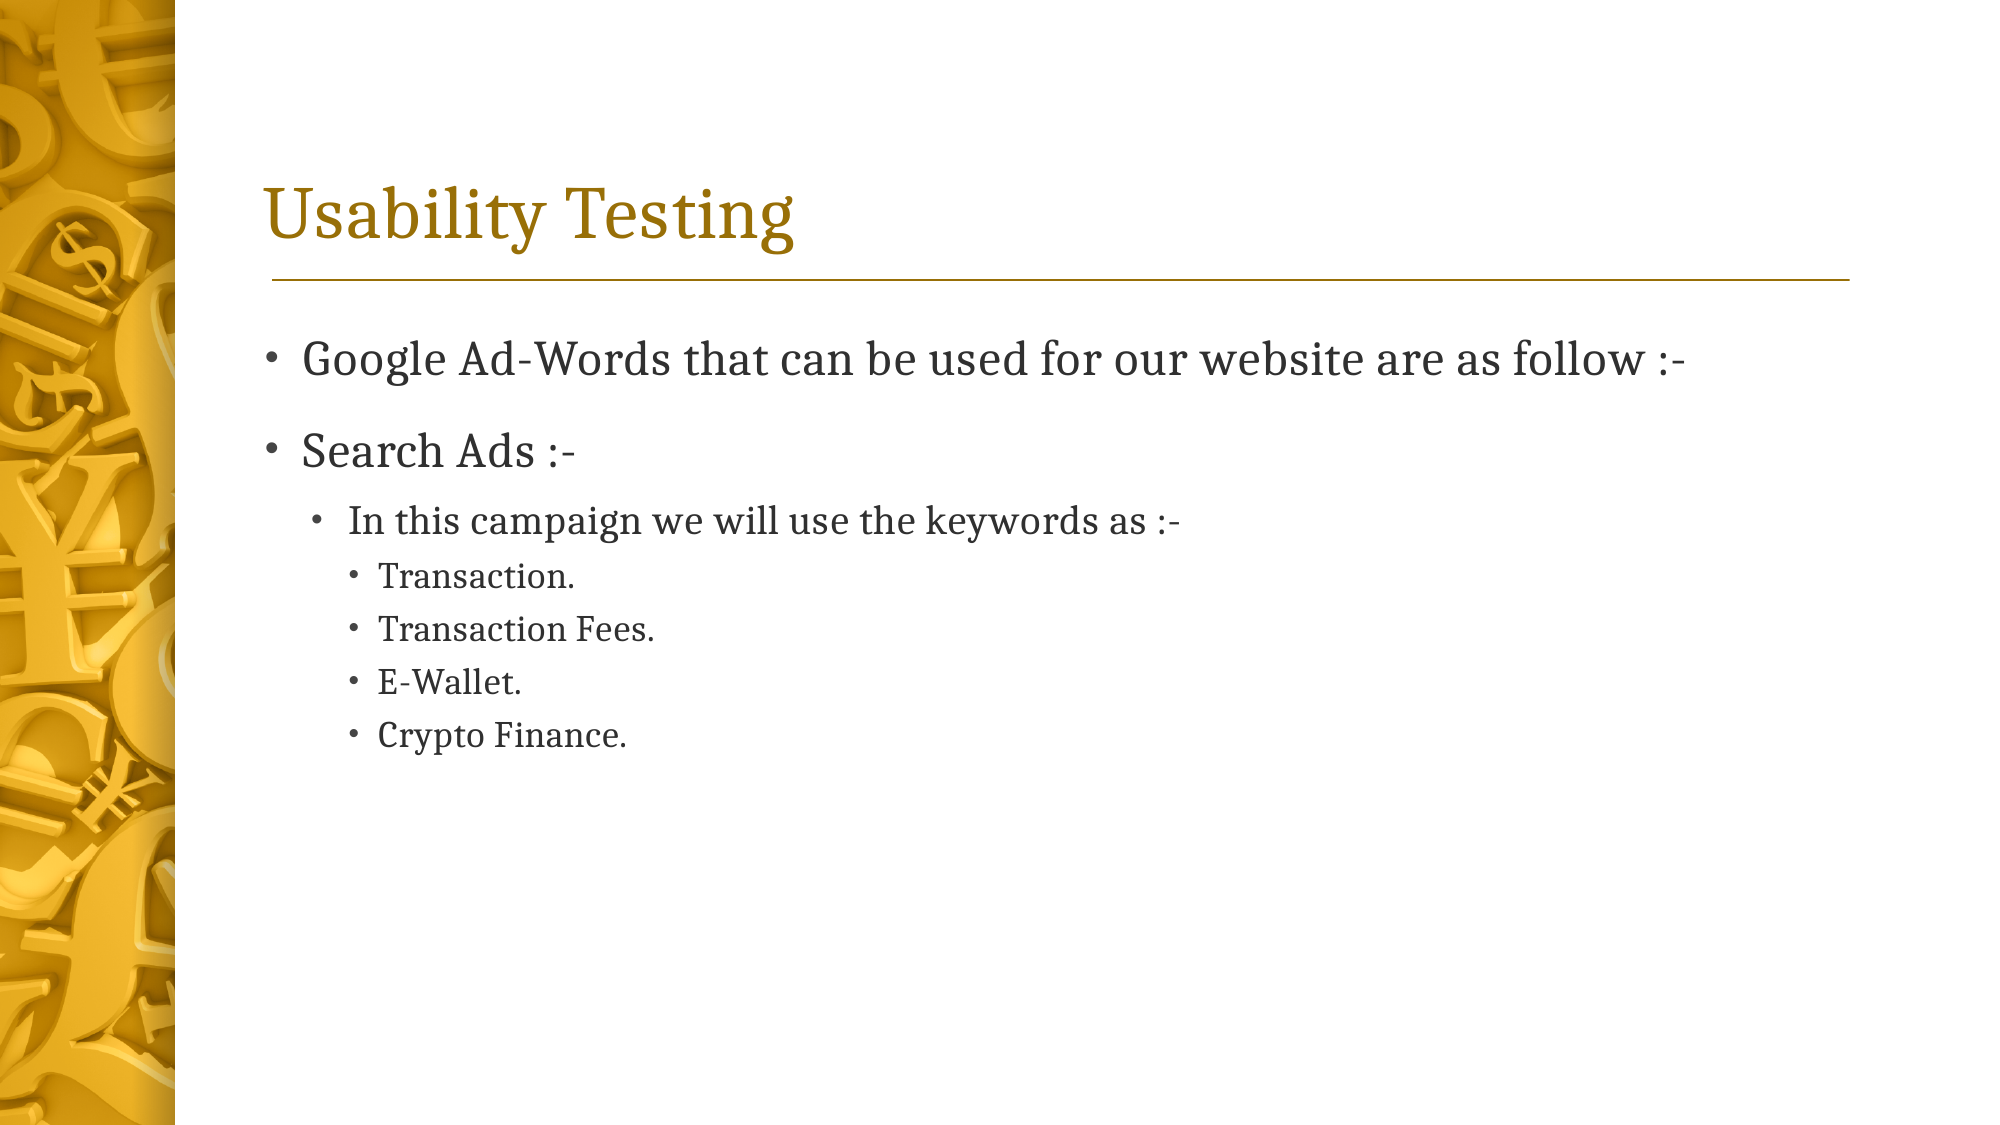

# Usability Testing
Google Ad-Words that can be used for our website are as follow :-
Search Ads :-
In this campaign we will use the keywords as :-
Transaction.
Transaction Fees.
E-Wallet.
Crypto Finance.